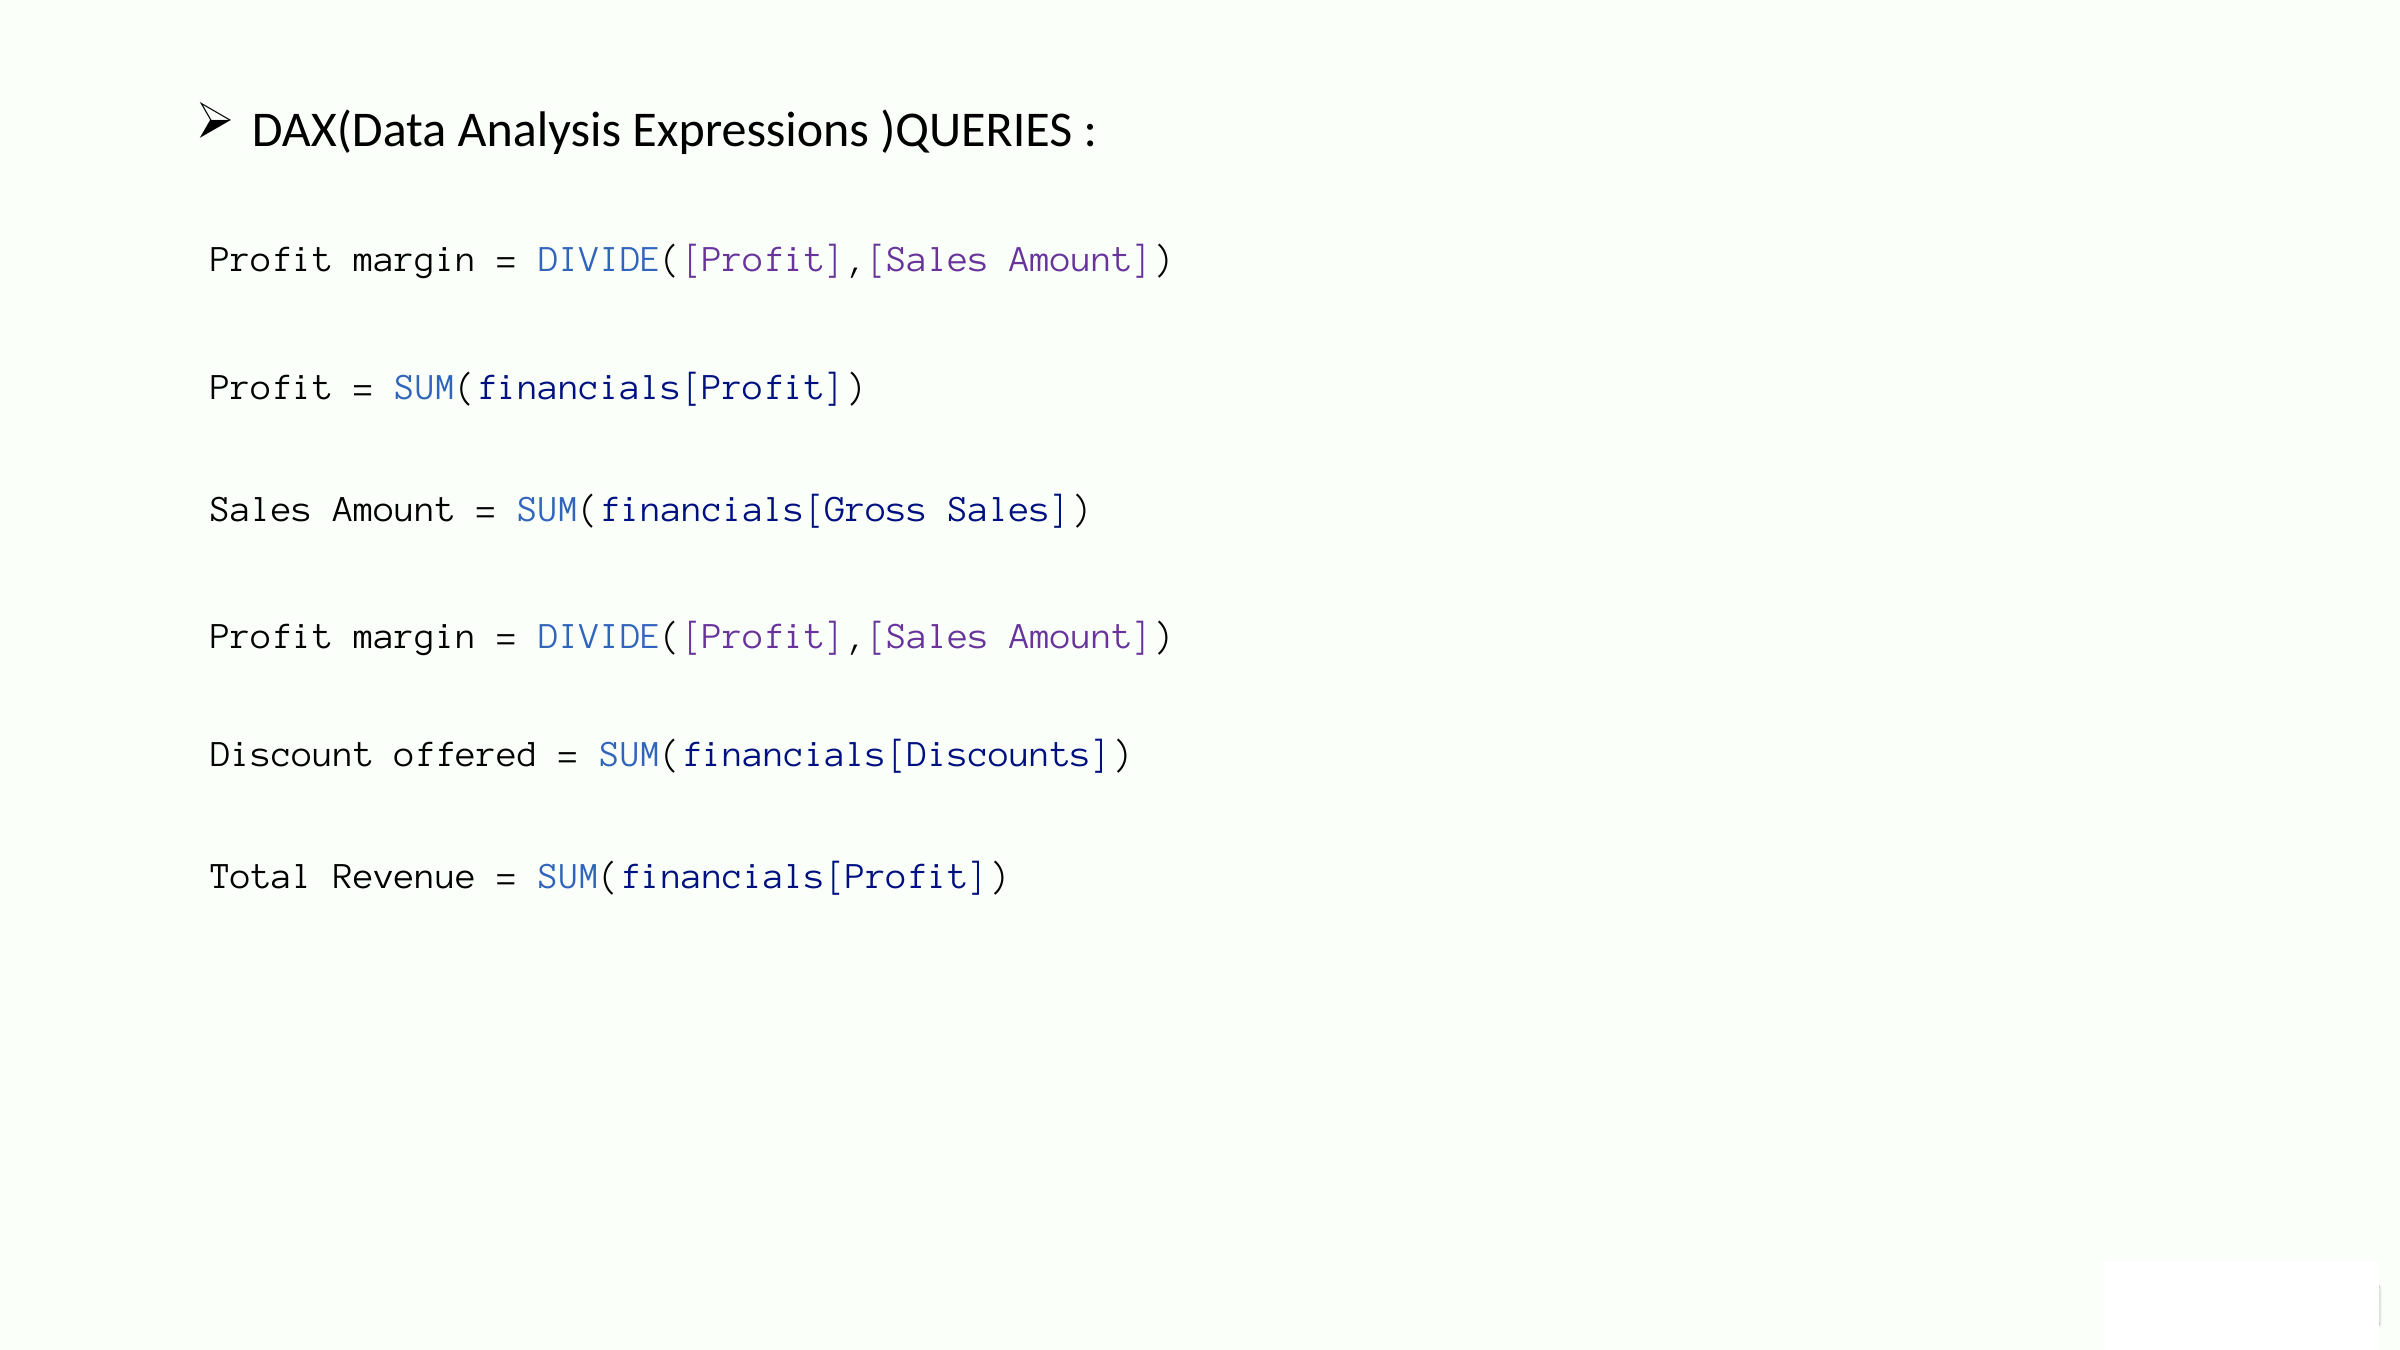

DAX(Data Analysis Expressions )QUERIES :
Profit margin = DIVIDE([Profit],[Sales Amount])
Profit = SUM(financials[Profit])
Sales Amount = SUM(financials[Gross Sales])
Profit margin = DIVIDE([Profit],[Sales Amount])
Discount offered = SUM(financials[Discounts])
Total Revenue = SUM(financials[Profit])